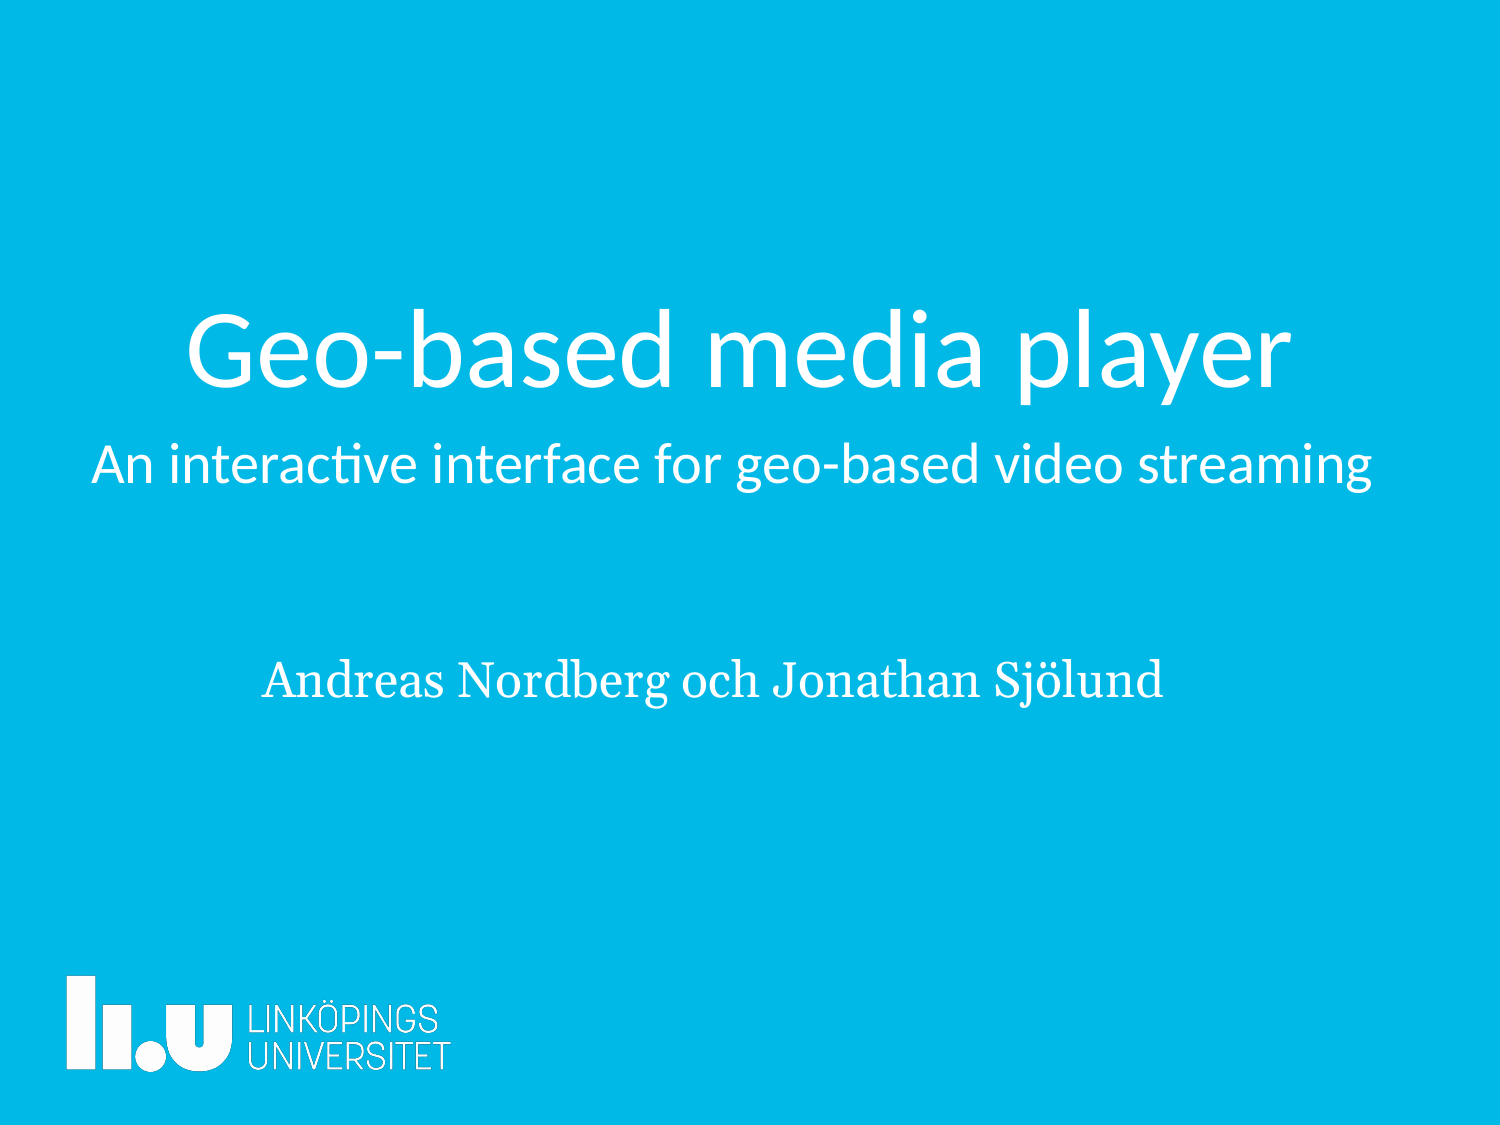

# Geo-based media player
An interactive interface for geo-based video streaming
Andreas Nordberg och Jonathan Sjölund